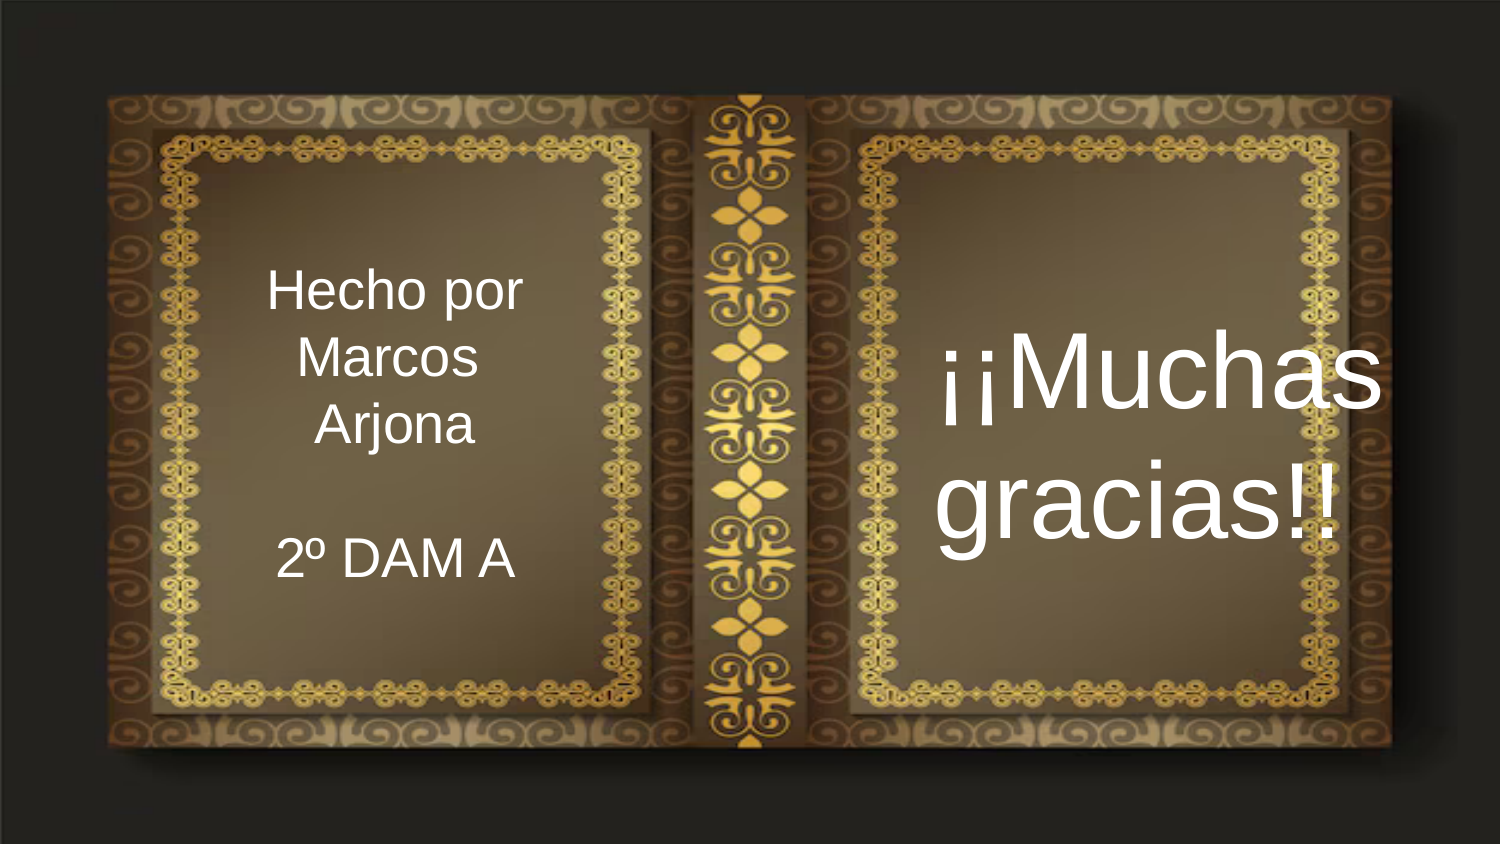

Hecho por
Marcos
Arjona

2º DAM A
# ¡¡Muchas gracias!!